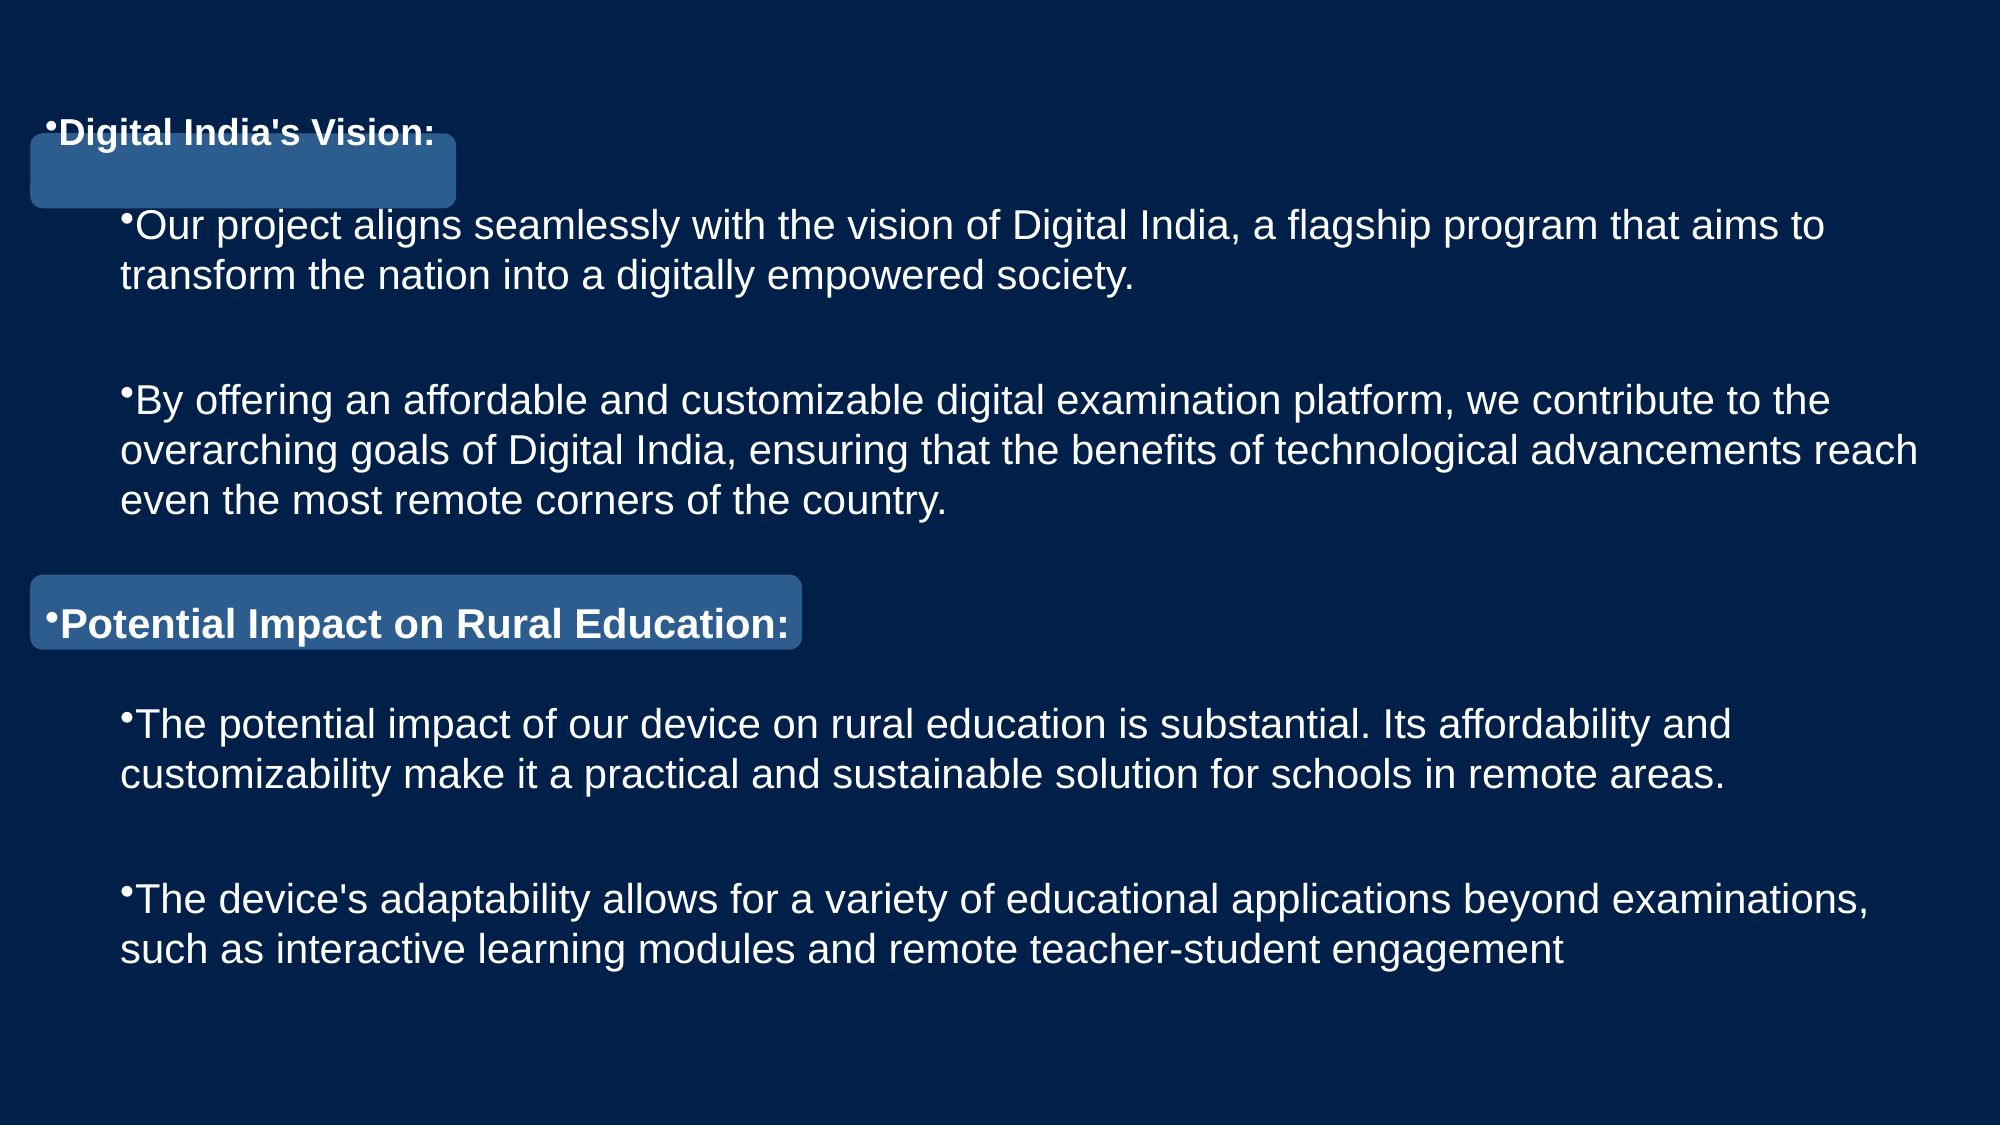

Digital India's Vision:

Our project aligns seamlessly with the vision of Digital India, a flagship program that aims to transform the nation into a digitally empowered society.

By offering an affordable and customizable digital examination platform, we contribute to the overarching goals of Digital India, ensuring that the benefits of technological advancements reach even the most remote corners of the country.

Potential Impact on Rural Education:

The potential impact of our device on rural education is substantial. Its affordability and customizability make it a practical and sustainable solution for schools in remote areas.

The device's adaptability allows for a variety of educational applications beyond examinations, such as interactive learning modules and remote teacher-student engagement

5